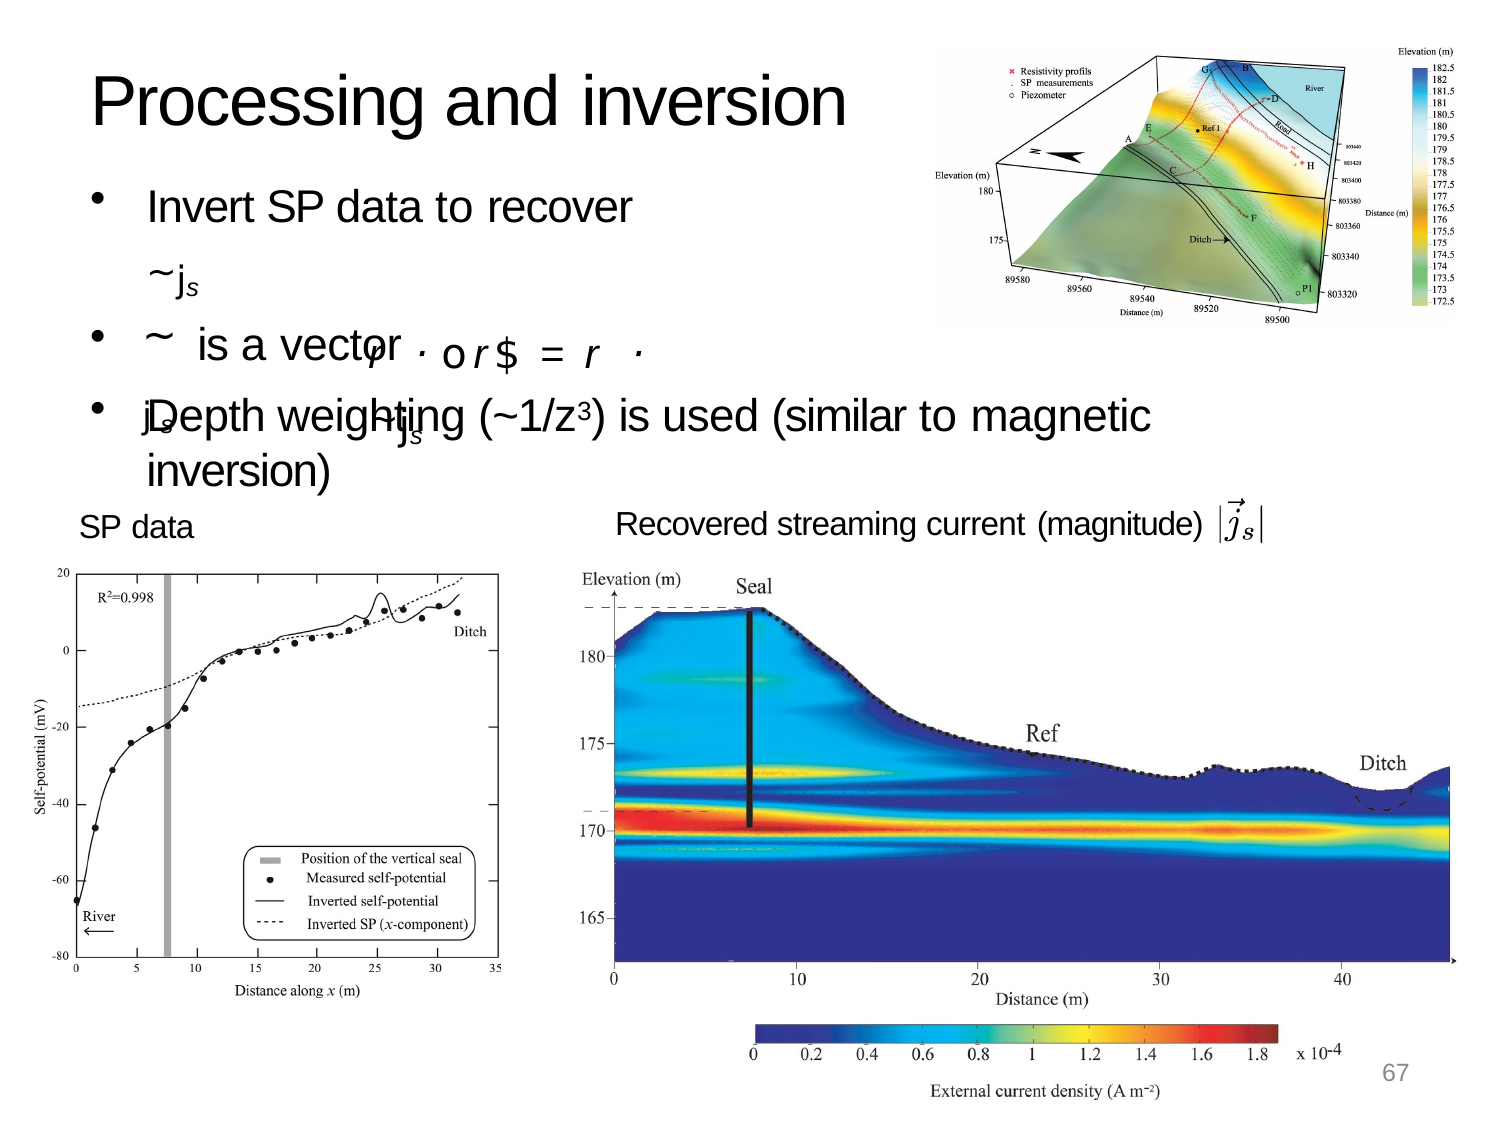

# Processing and inversion
Invert SP data to recover ~js
r · or$ = r · ~js
is a vector
Depth weighting (~1/z3) is used (similar to magnetic inversion)
~js

Recovered streaming current (magnitude)
SP data

67